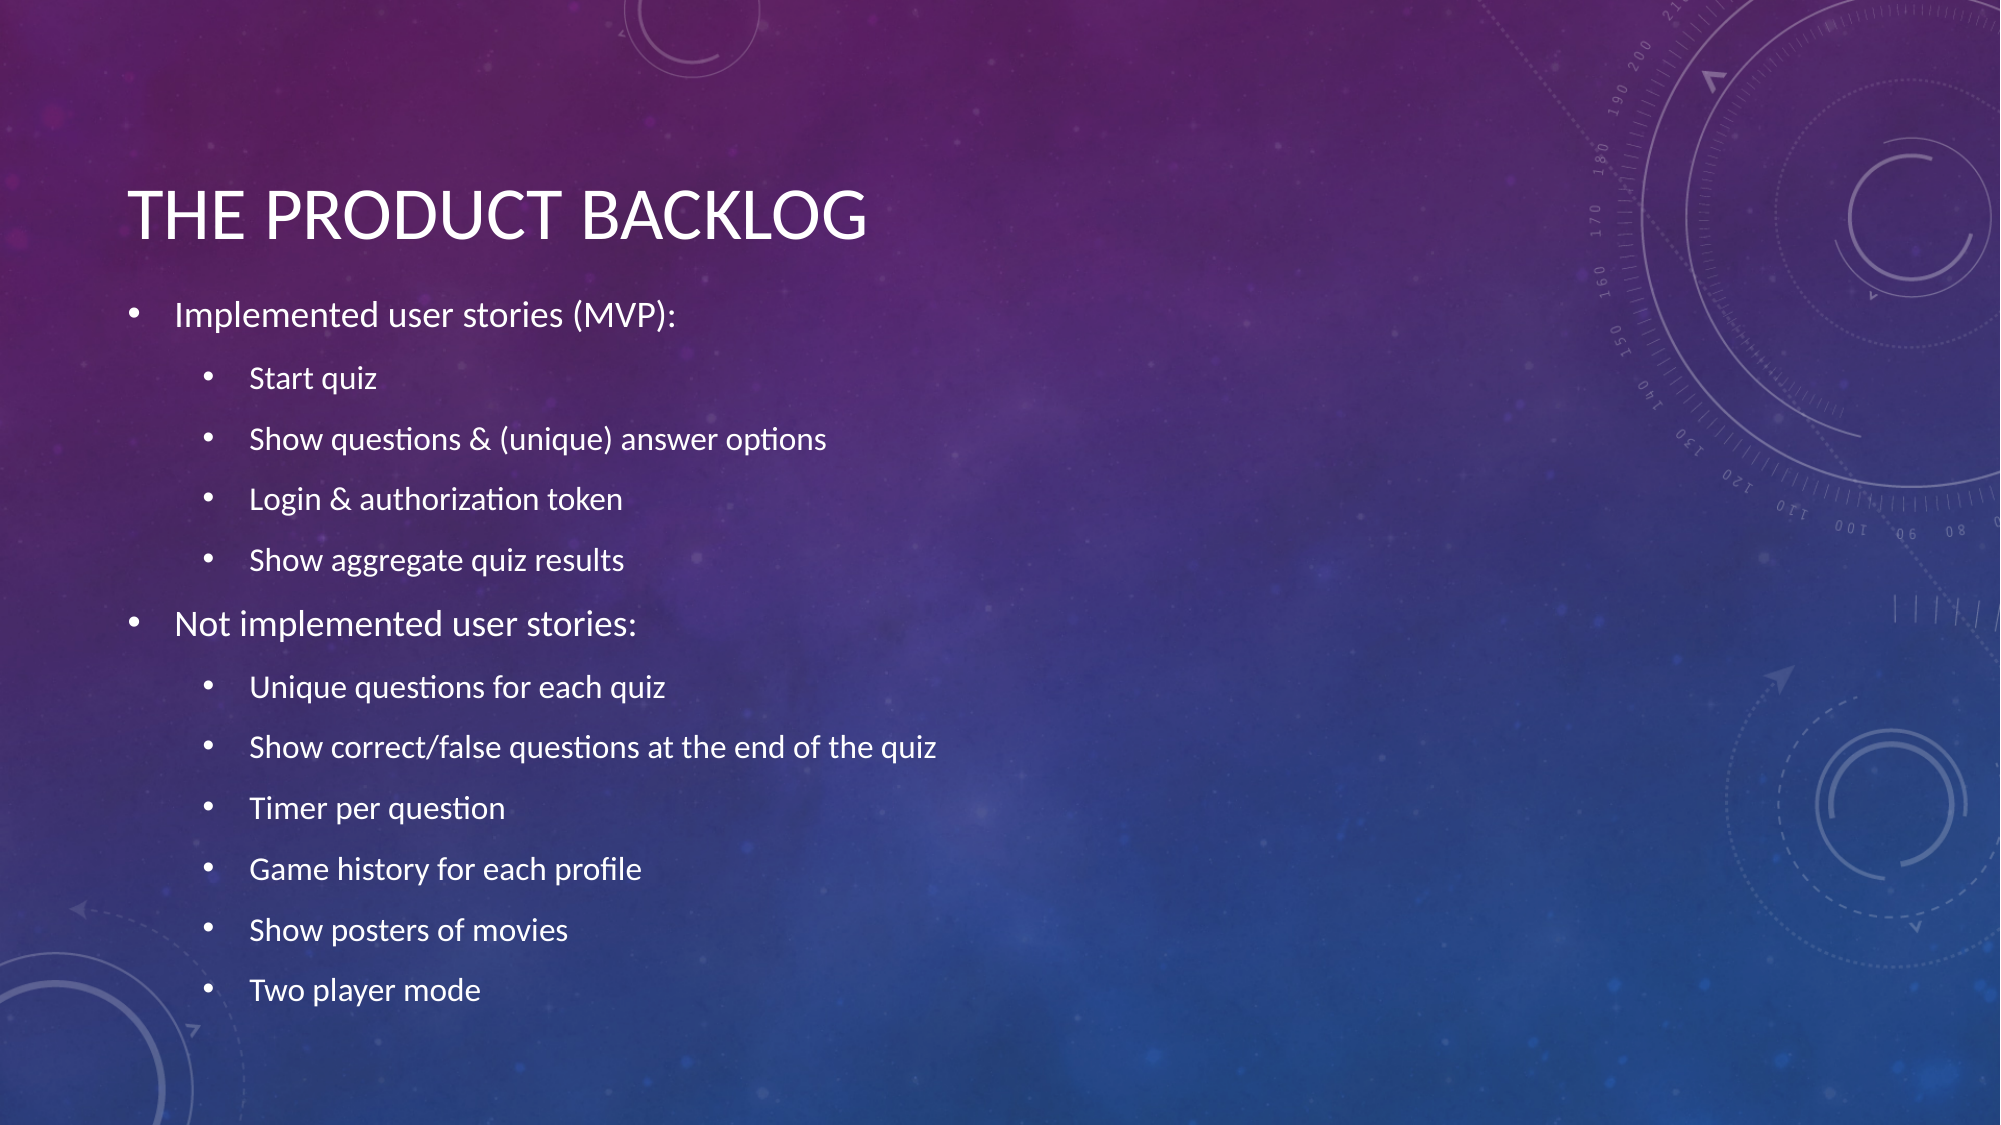

# The product backlog
Implemented user stories (MVP):
Start quiz
Show questions & (unique) answer options
Login & authorization token
Show aggregate quiz results
Not implemented user stories:
Unique questions for each quiz
Show correct/false questions at the end of the quiz
Timer per question
Game history for each profile
Show posters of movies
Two player mode